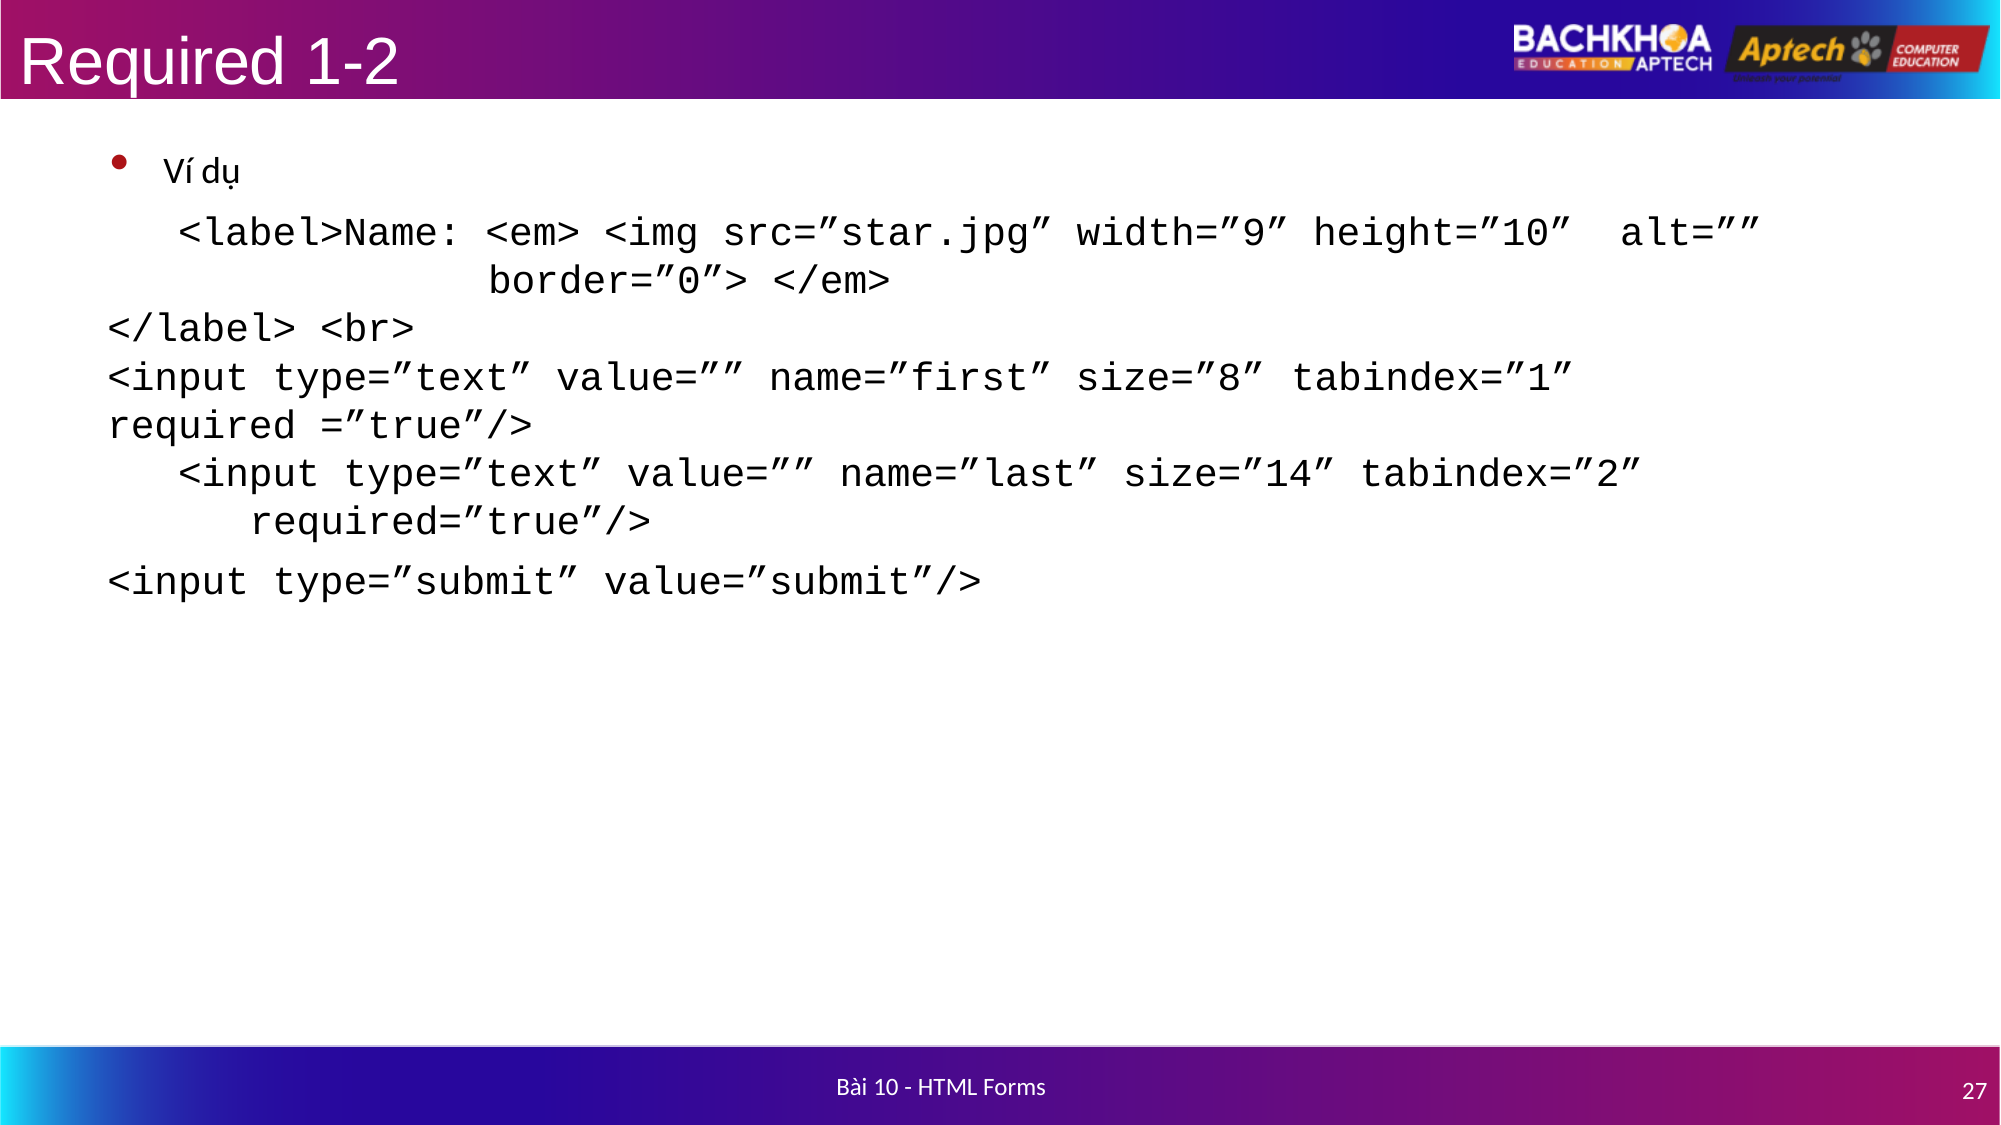

# Required 1-2
Ví dụ
<label>Name: <em> <img src=”star.jpg” width=”9” height=”10”  alt=”” border=”0”> </em>
</label> <br>
<input type=”text” value=”” name=”first” size=”8” tabindex=”1”
required =”true”/>
<input type=”text” value=”” name=”last” size=”14” tabindex=”2”  required=”true”/>
<input type=”submit” value=”submit”/>
Bài 10 - HTML Forms
27